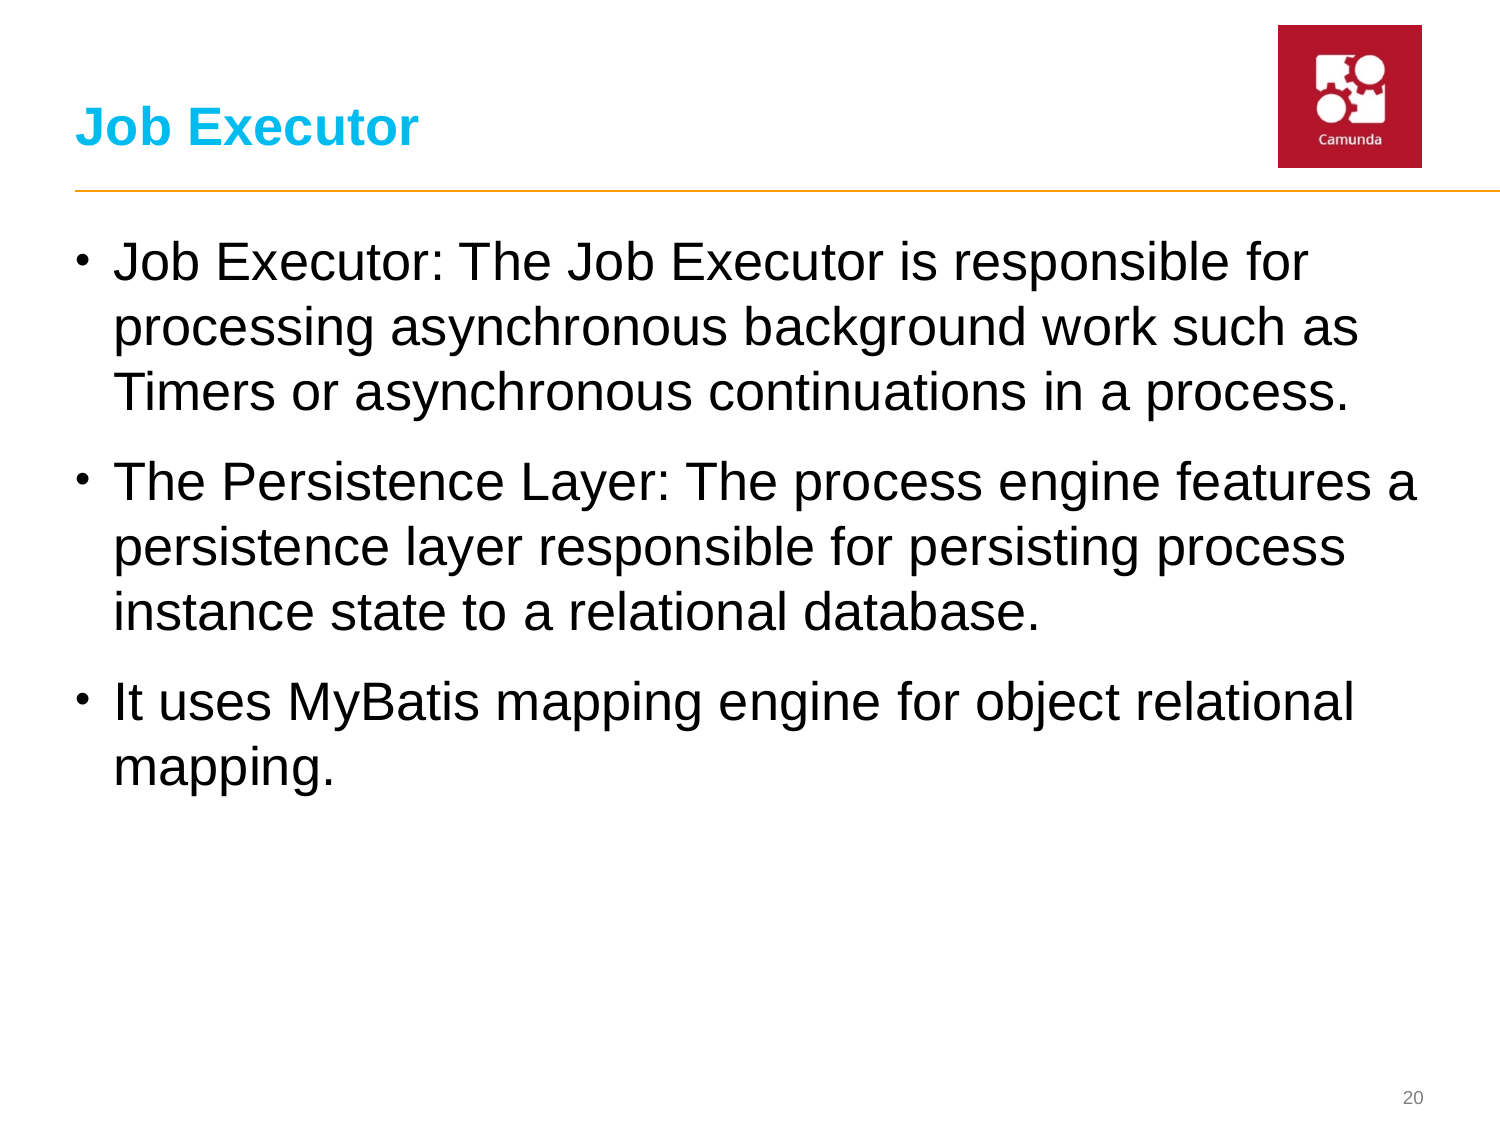

# Job Executor
Job Executor: The Job Executor is responsible for processing asynchronous background work such as Timers or asynchronous continuations in a process.
The Persistence Layer: The process engine features a persistence layer responsible for persisting process instance state to a relational database.
It uses MyBatis mapping engine for object relational mapping.